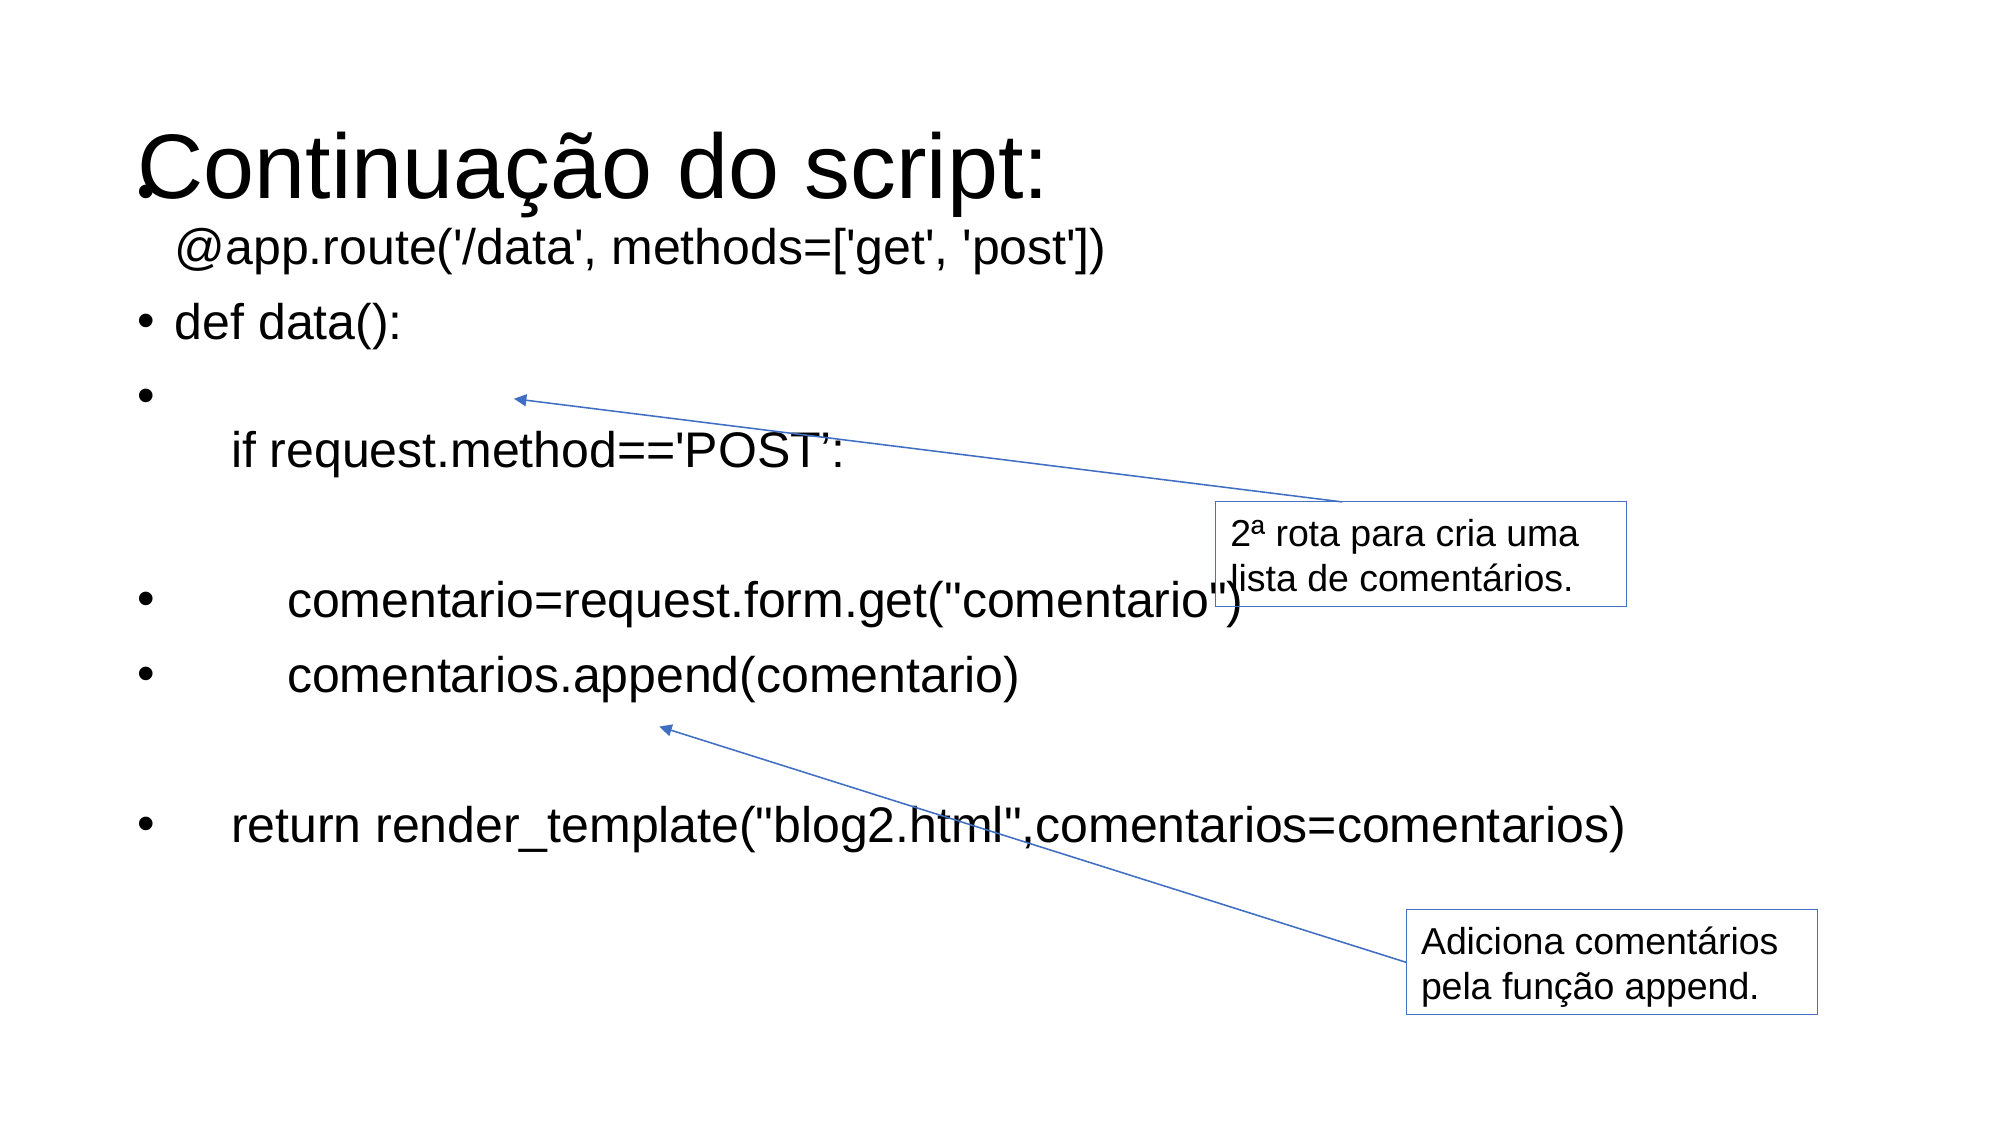

# Continuação do script:
@app.route('/data', methods=['get', 'post'])
def data():
    if request.method=='POST’:

        comentario=request.form.get("comentario")
        comentarios.append(comentario)

    return render_template("blog2.html",comentarios=comentarios)

2ª rota para cria uma lista de comentários.
Adiciona comentários pela função append.